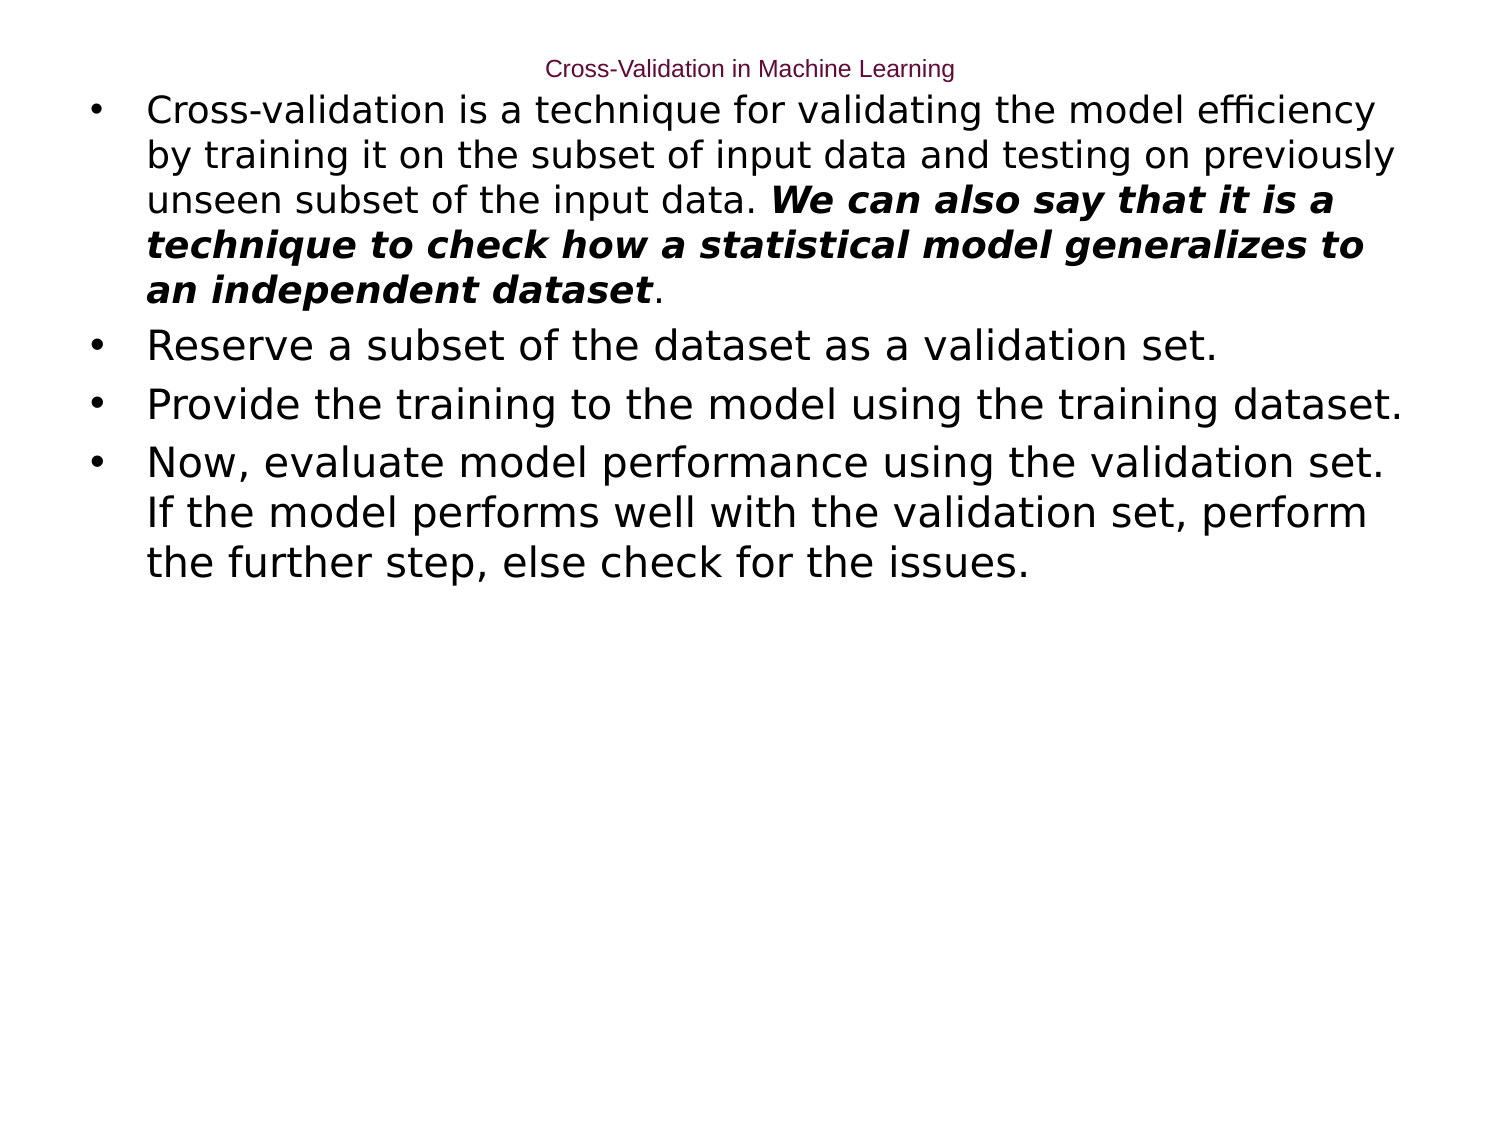

# Cross-Validation in Machine Learning
Cross-validation is a technique for validating the model efficiency by training it on the subset of input data and testing on previously unseen subset of the input data. We can also say that it is a technique to check how a statistical model generalizes to an independent dataset.
Reserve a subset of the dataset as a validation set.
Provide the training to the model using the training dataset.
Now, evaluate model performance using the validation set. If the model performs well with the validation set, perform the further step, else check for the issues.